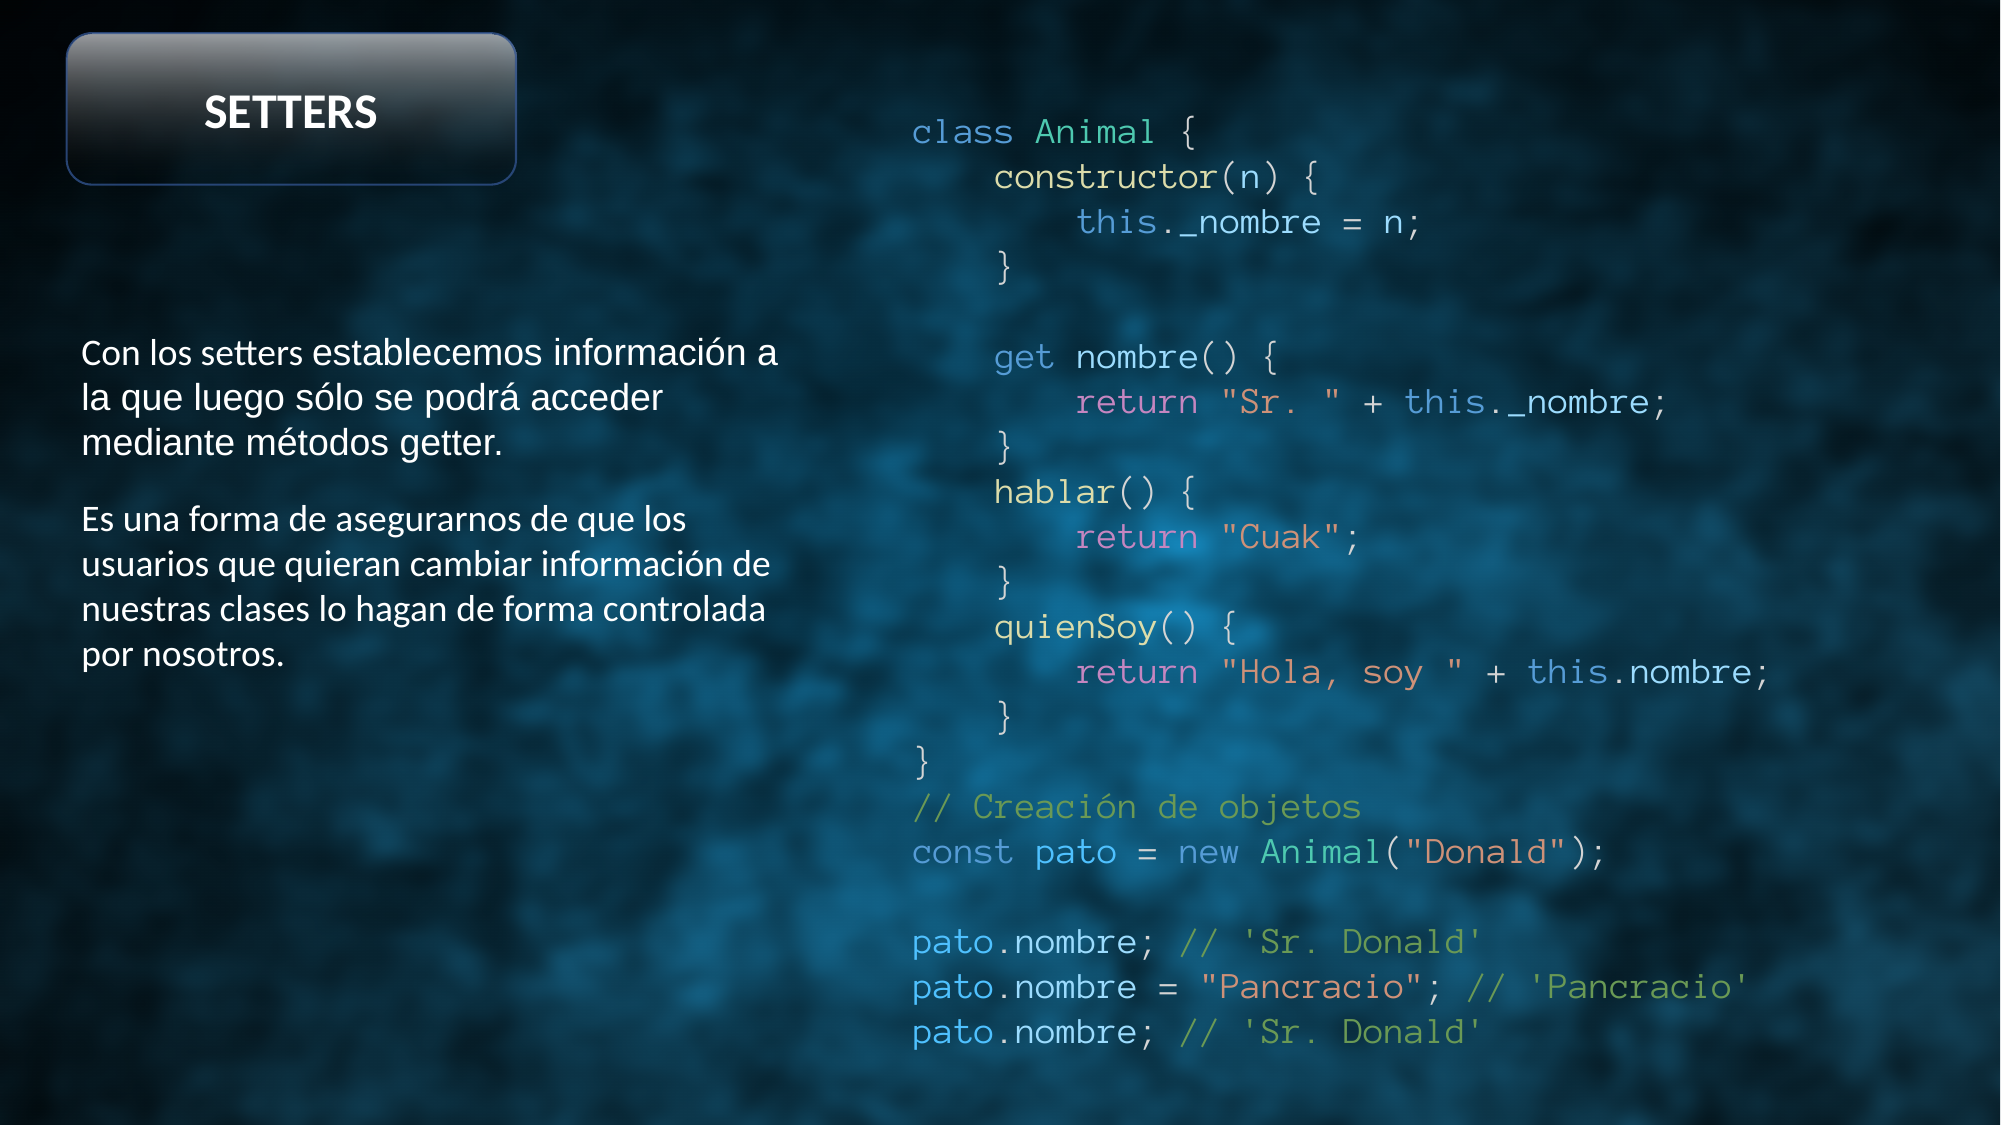

SETTERS
        class Animal {
            constructor(n) {
                this._nombre = n;
            }
            get nombre() {
                return "Sr. " + this._nombre;
            }
            hablar() {
                return "Cuak";
            }
            quienSoy() {
                return "Hola, soy " + this.nombre;
            }
        }
        // Creación de objetos
        const pato = new Animal("Donald");
        pato.nombre; // 'Sr. Donald'
        pato.nombre = "Pancracio"; // 'Pancracio'
        pato.nombre; // 'Sr. Donald'
Con los setters establecemos información a la que luego sólo se podrá acceder mediante métodos getter.
Es una forma de asegurarnos de que los usuarios que quieran cambiar información de nuestras clases lo hagan de forma controlada por nosotros.